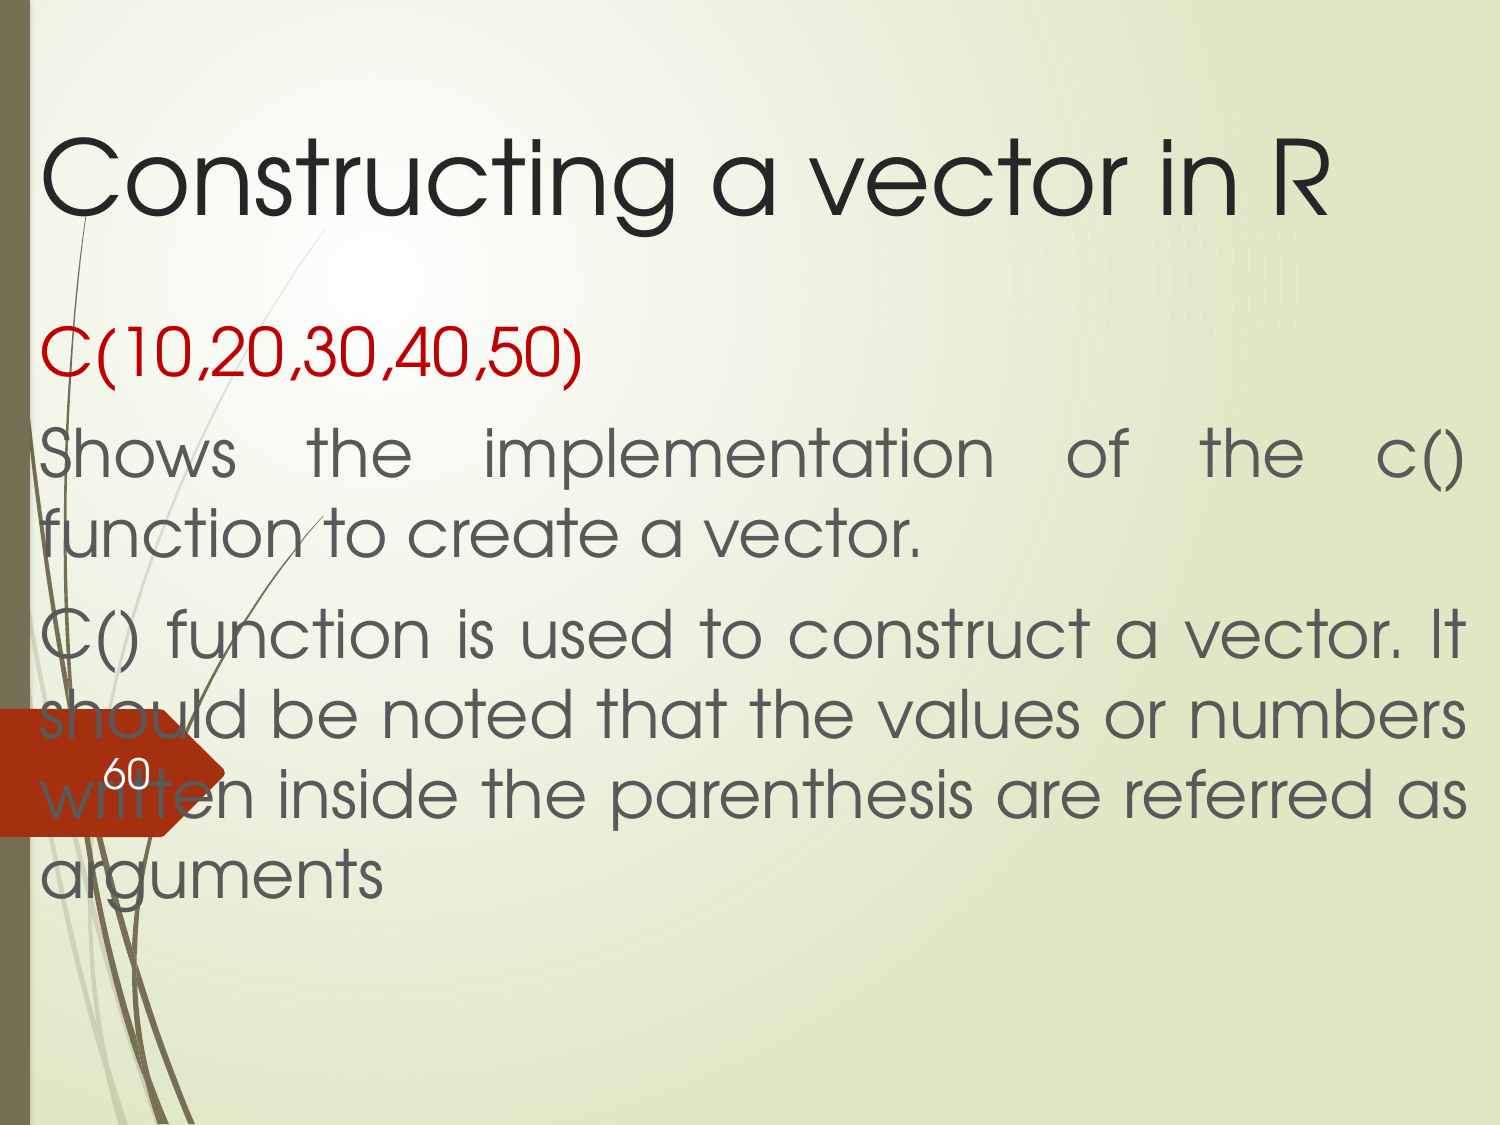

# Constructing a vector in R
C(10,20,30,40,50)
Shows the implementation of the c() function to create a vector.
C() function is used to construct a vector. It should be noted that the values or numbers written inside the parenthesis are referred as arguments
60